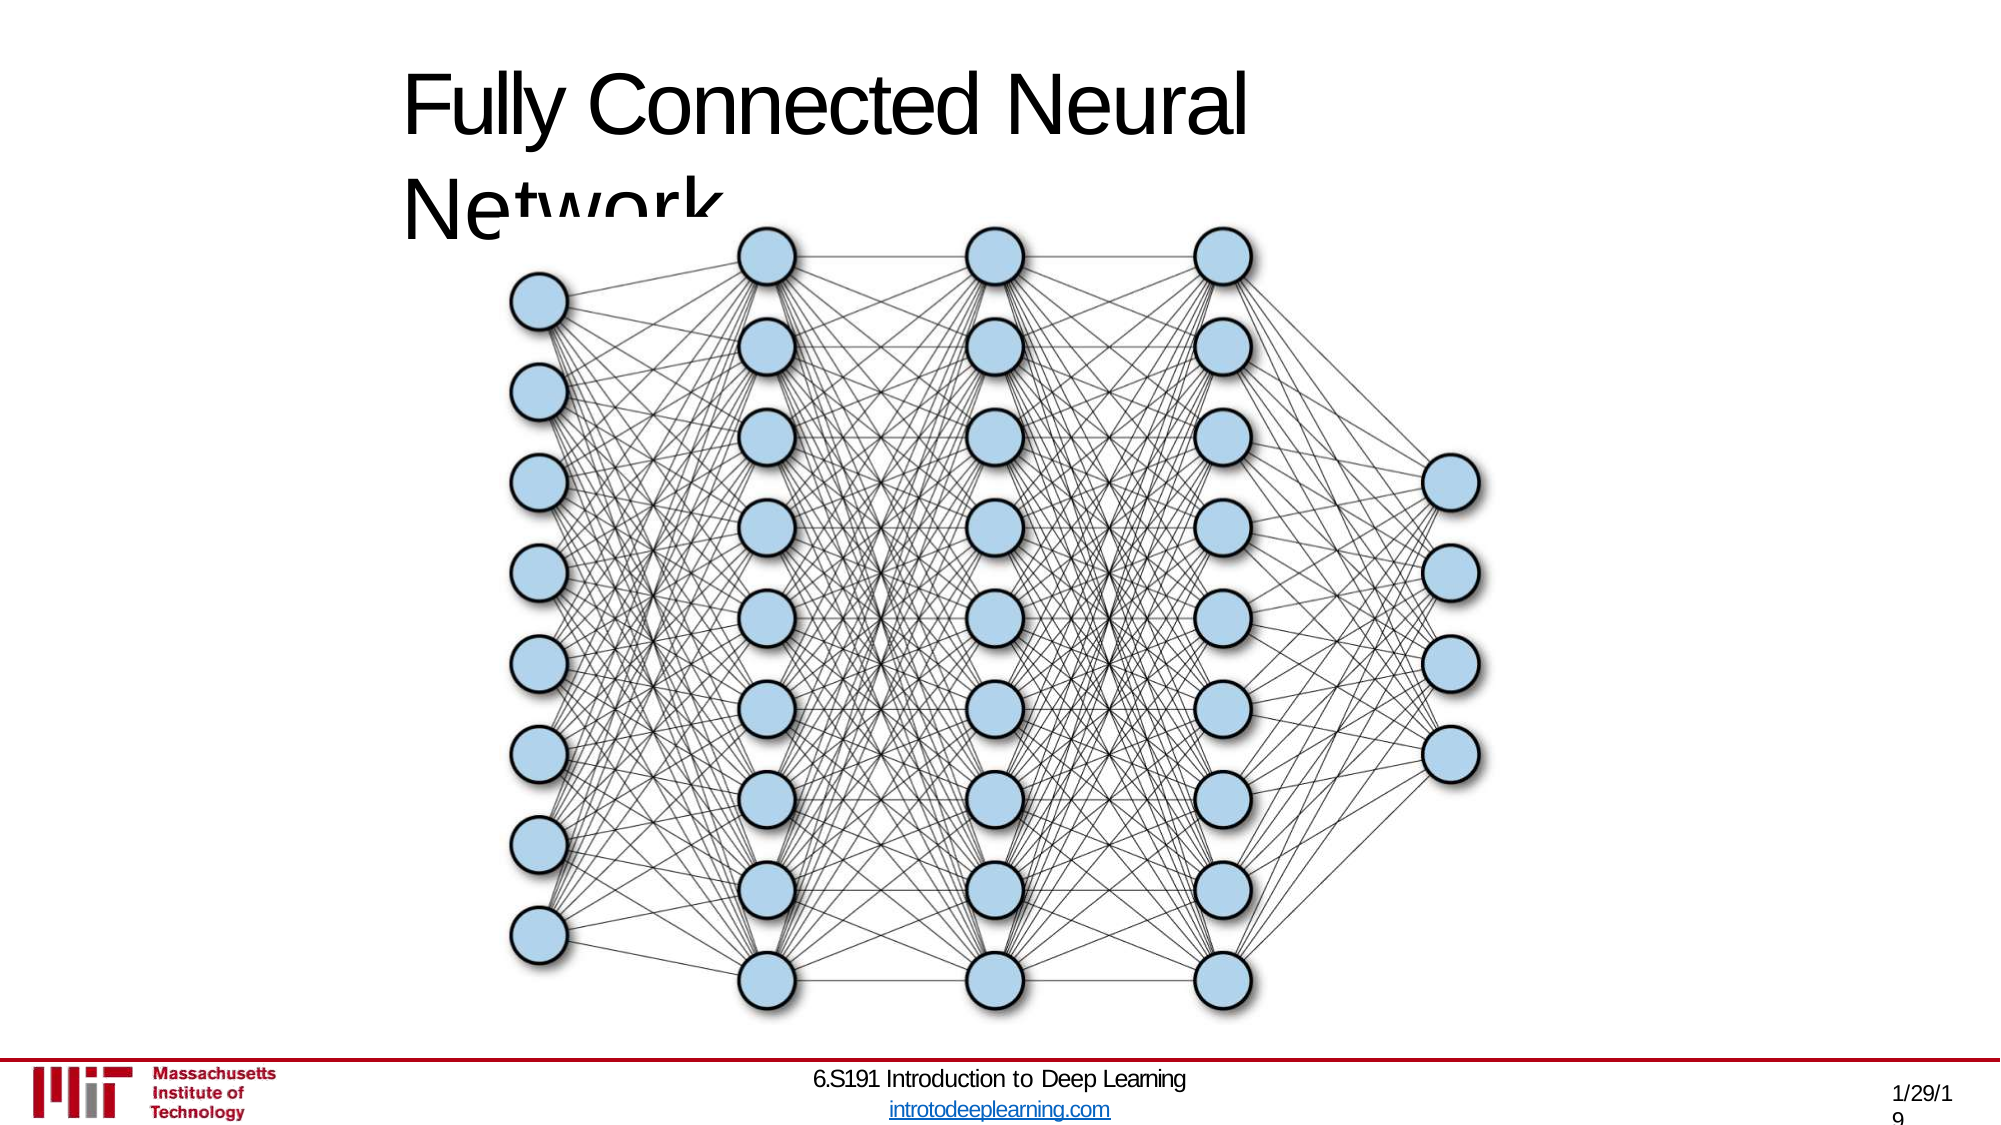

# Fully Connected Neural Network

6.S191 Introduction to Deep Learning
introtodeeplearning.com
1/29/19